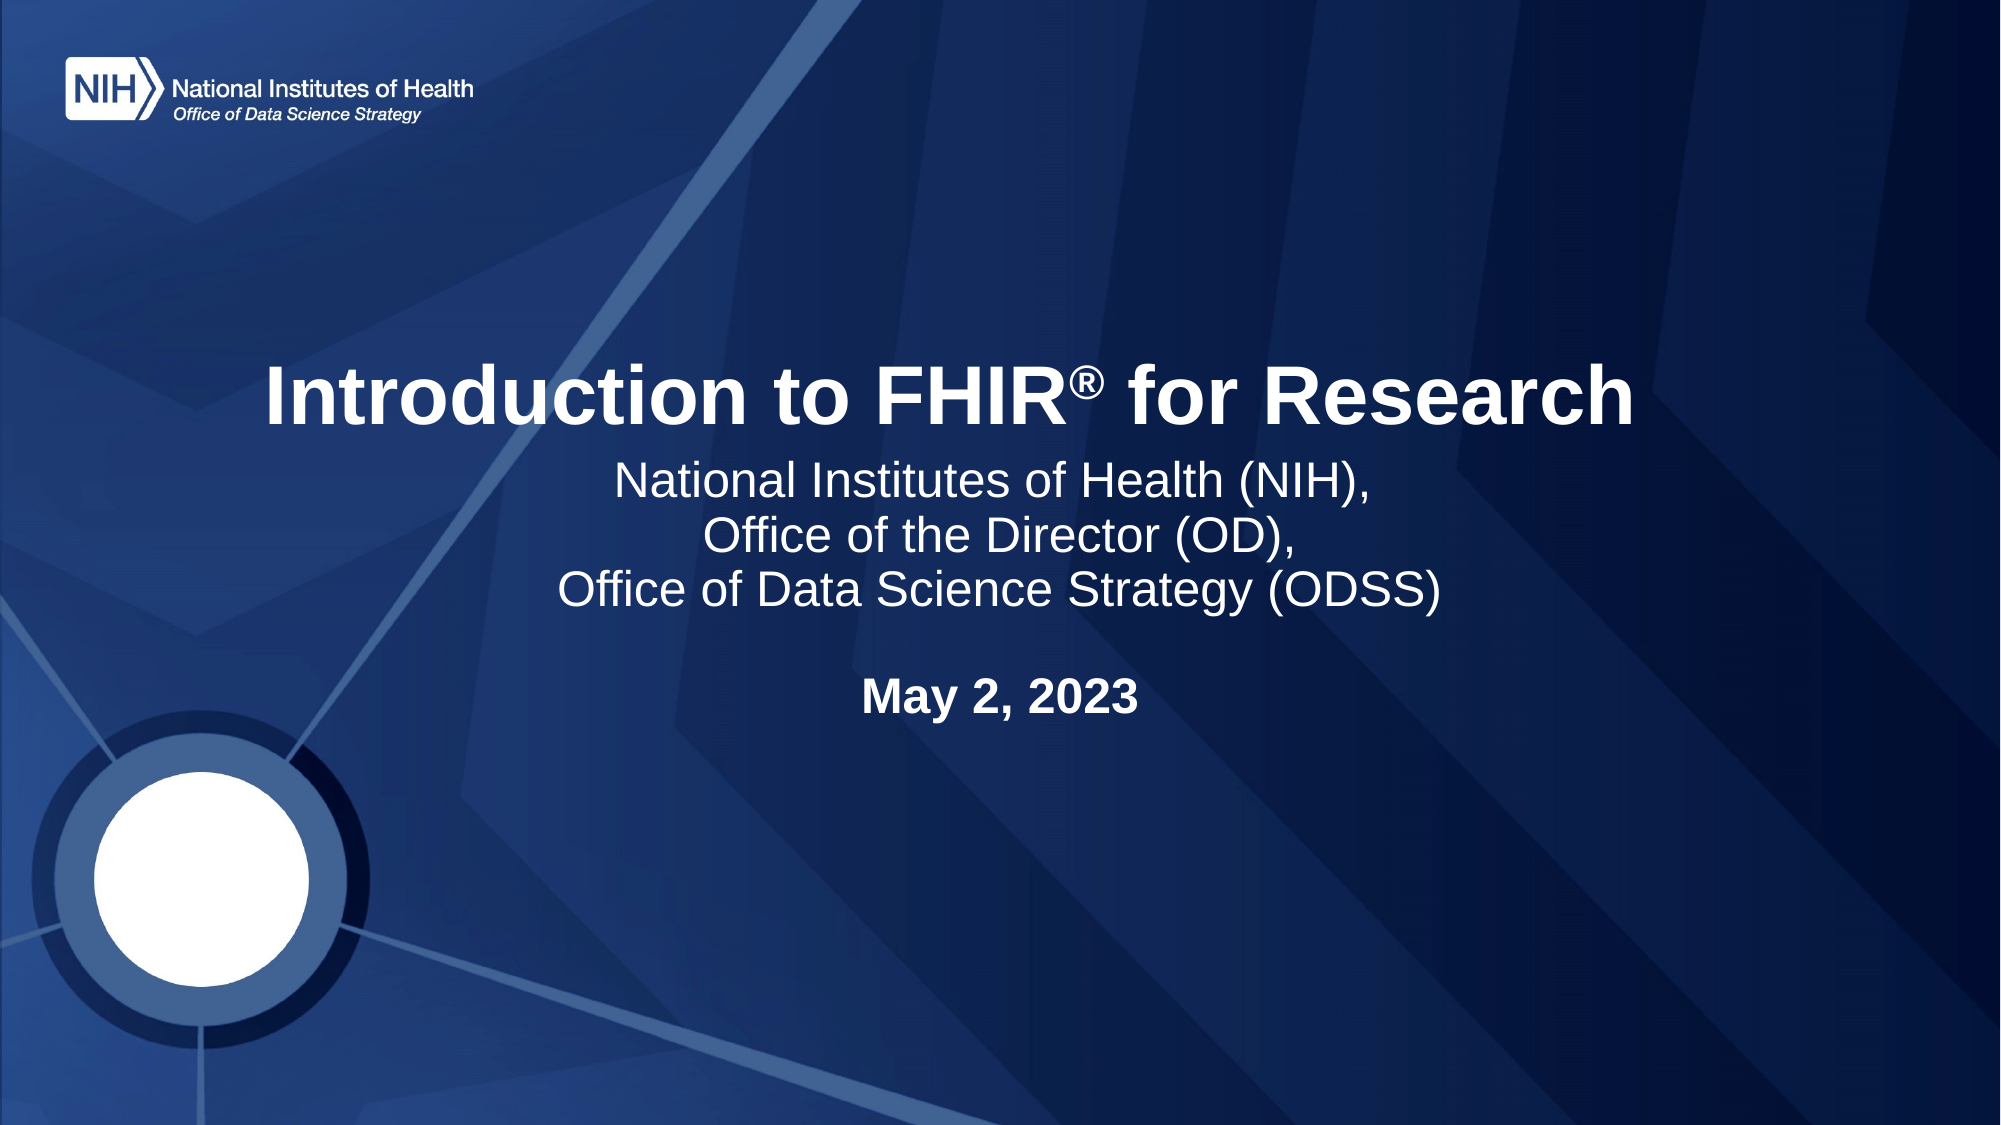

# Introduction to FHIR® for Research
National Institutes of Health (NIH),
Office of the Director (OD),
Office of Data Science Strategy (ODSS)

May 2, 2023